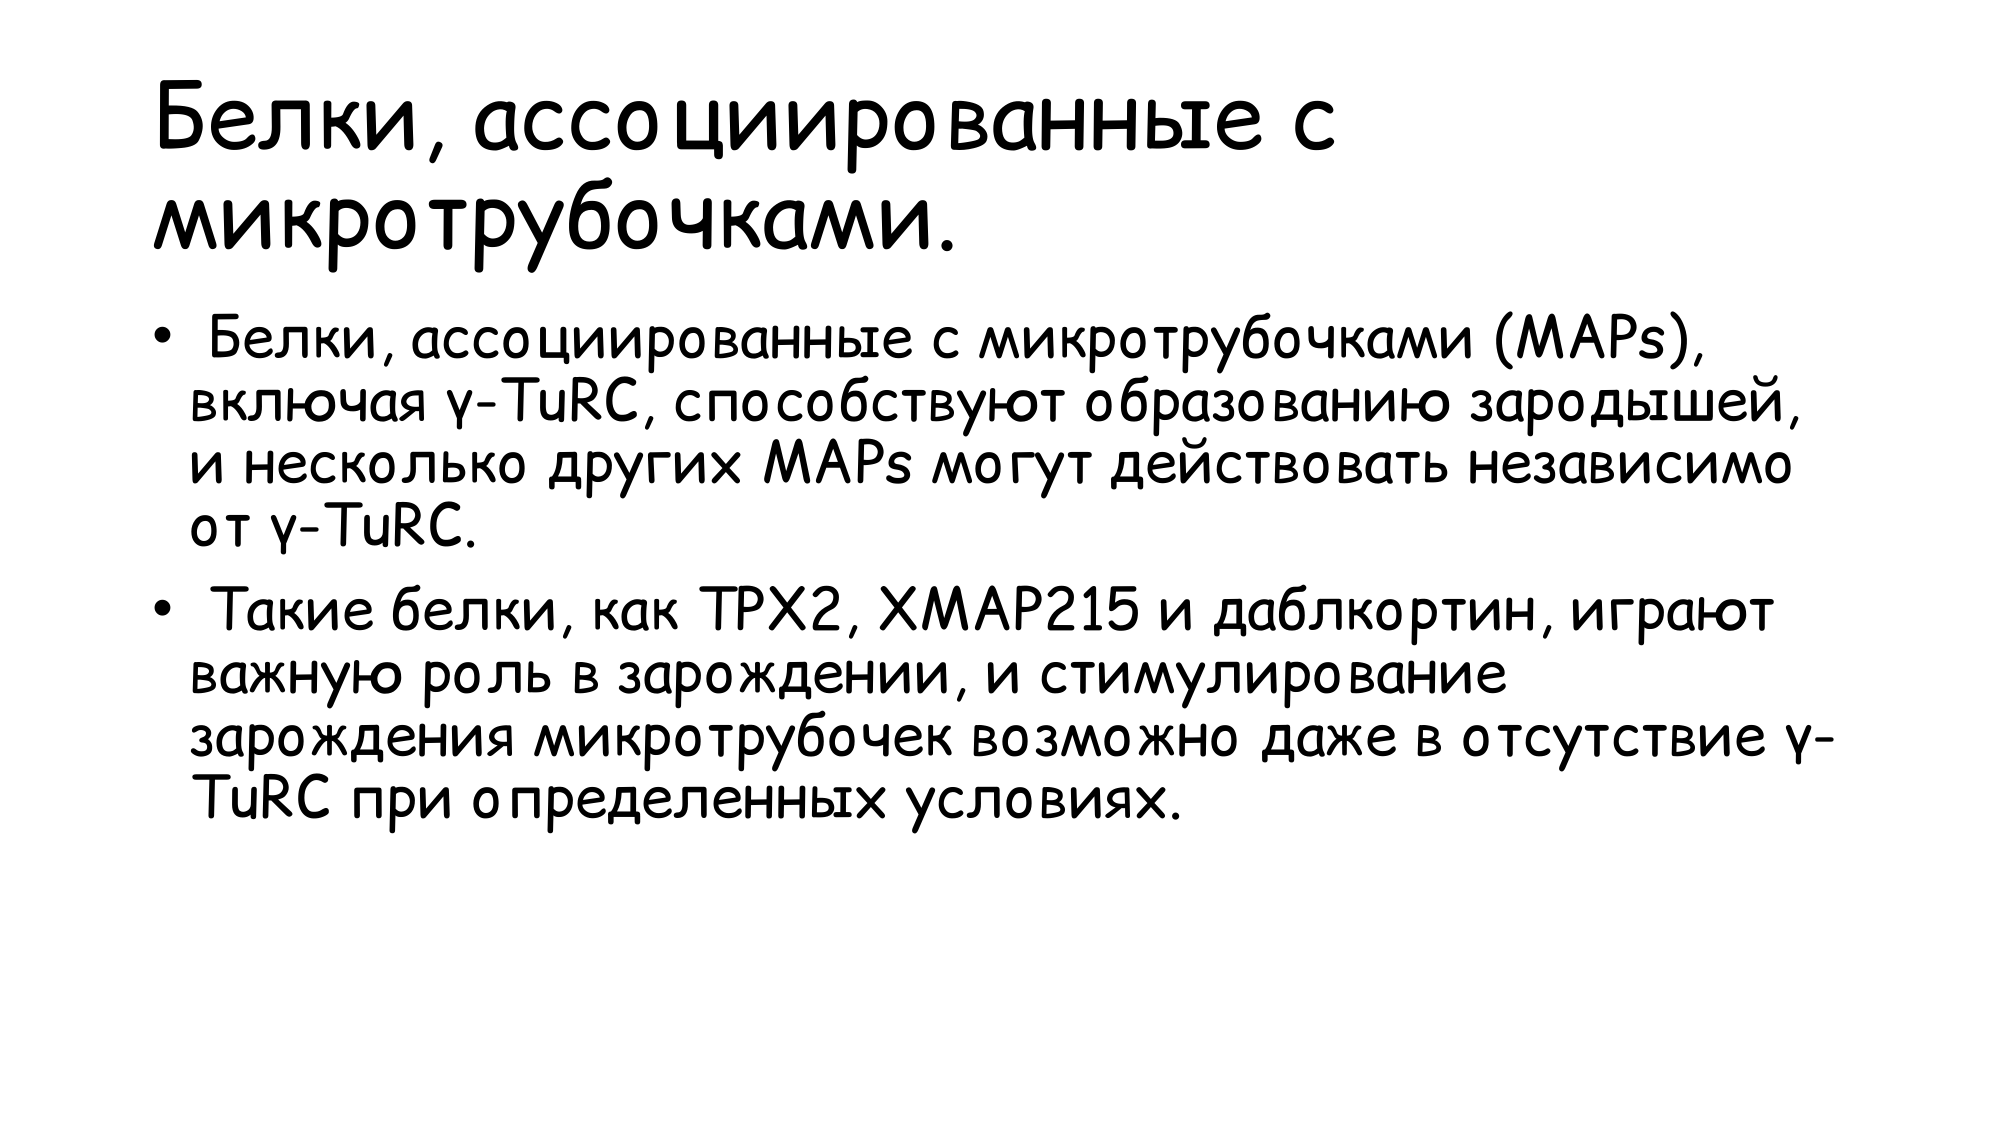

# Белки, ассоциированные с микротрубочками.
 Белки, ассоциированные с микротрубочками (MAPs), включая γ-TuRC, способствуют образованию зародышей, и несколько других MAPs могут действовать независимо от γ-TuRC.
 Такие белки, как TPX2, XMAP215 и даблкортин, играют важную роль в зарождении, и стимулирование зарождения микротрубочек возможно даже в отсутствие γ-TuRC при определенных условиях.